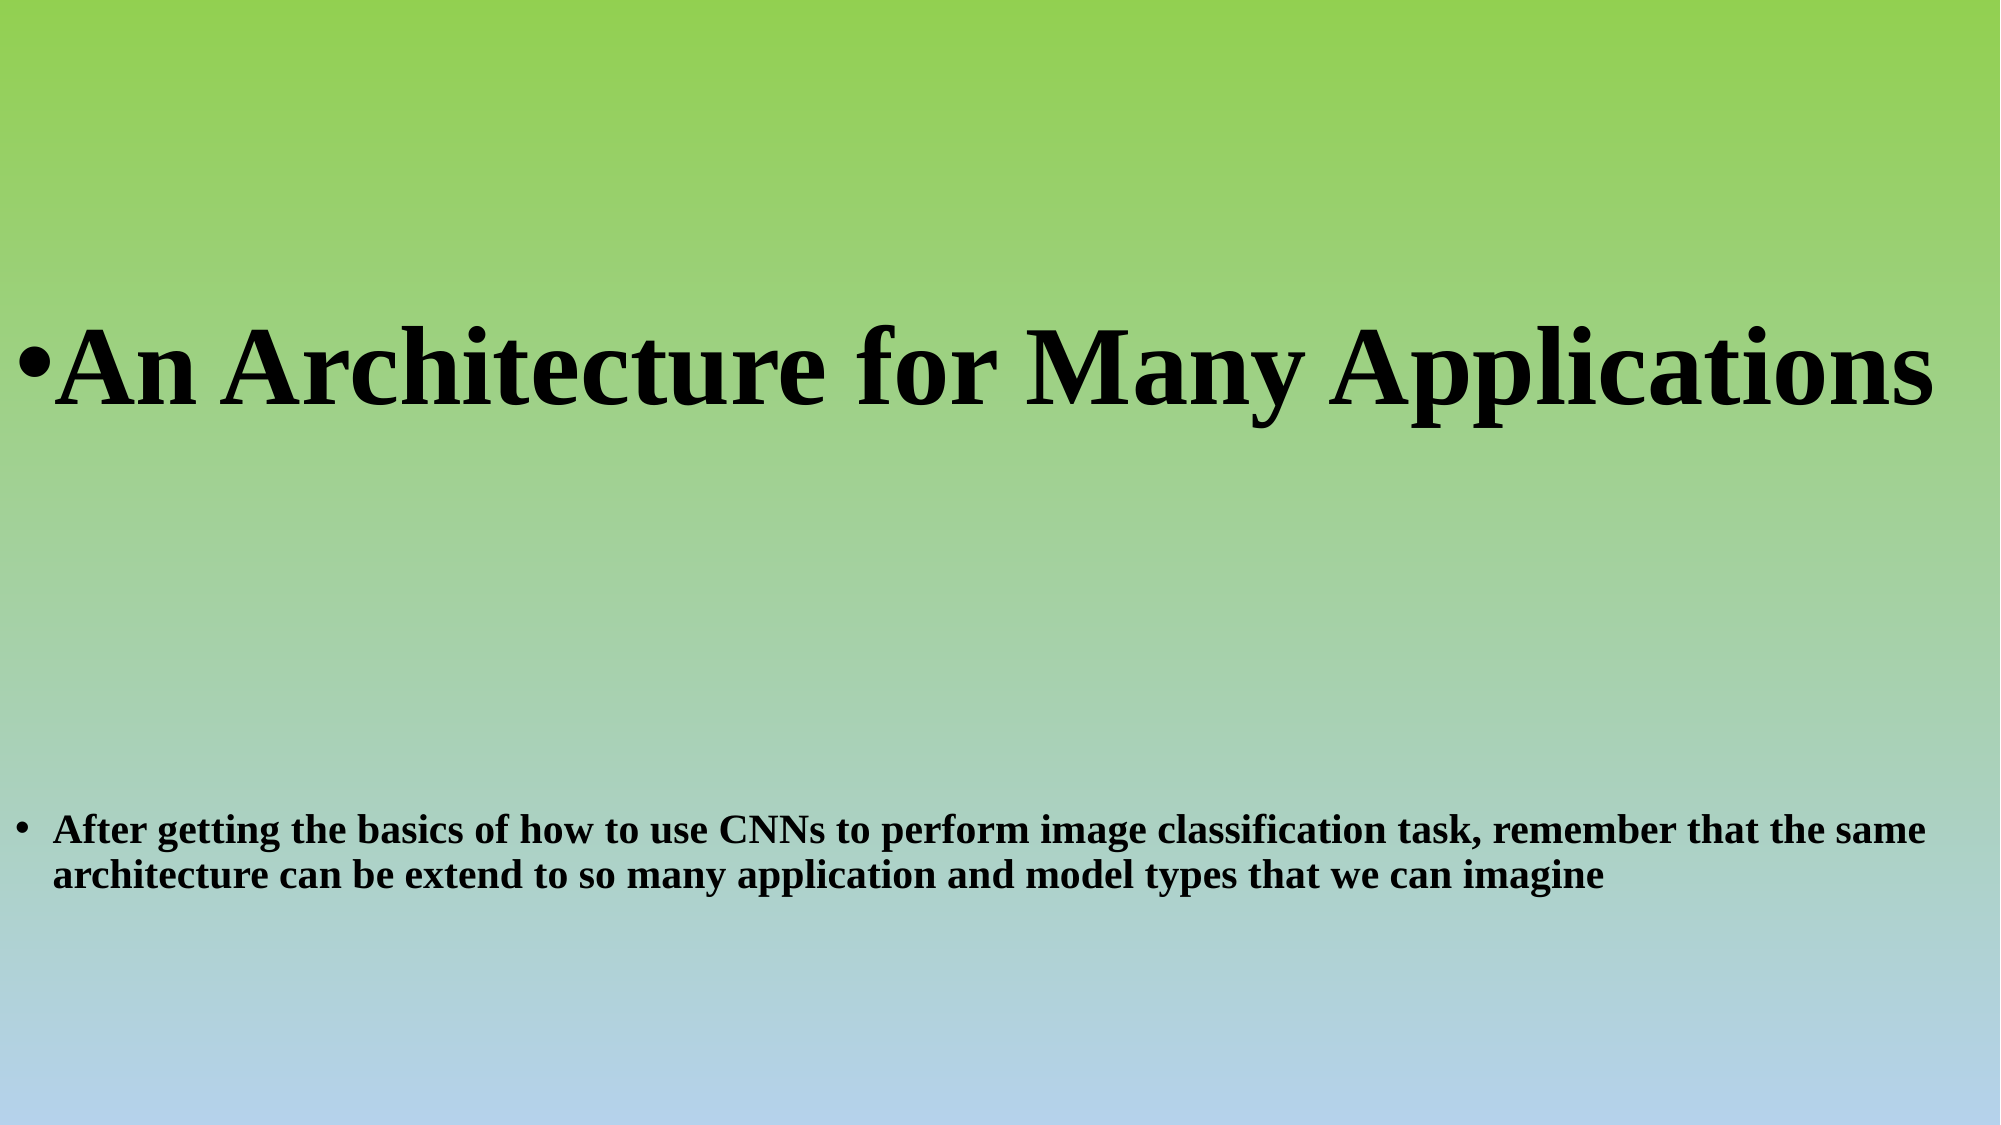

An Architecture for Many Applications
After getting the basics of how to use CNNs to perform image classification task, remember that the same architecture can be extend to so many application and model types that we can imagine